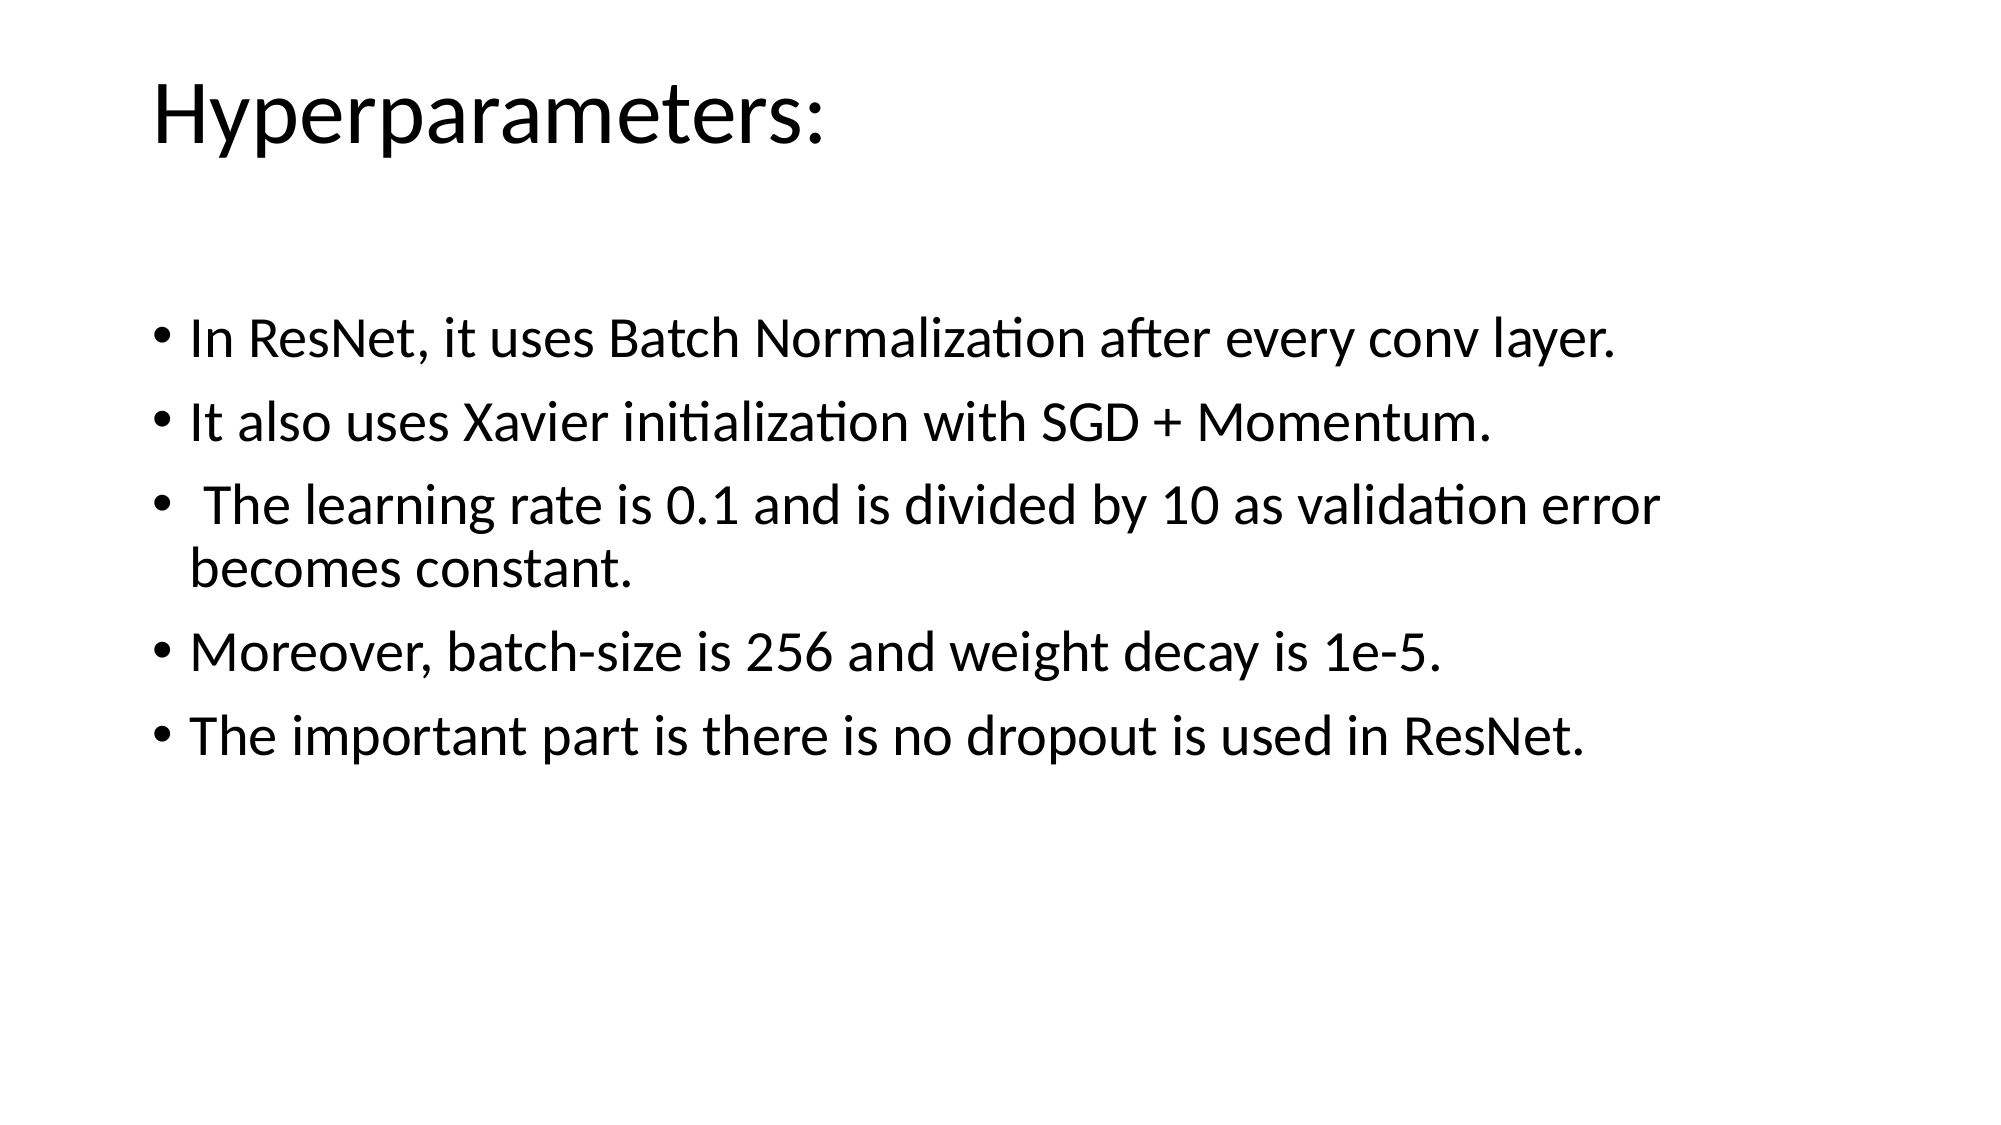

# Hyperparameters:
In ResNet, it uses Batch Normalization after every conv layer.
It also uses Xavier initialization with SGD + Momentum.
 The learning rate is 0.1 and is divided by 10 as validation error becomes constant.
Moreover, batch-size is 256 and weight decay is 1e-5.
The important part is there is no dropout is used in ResNet.